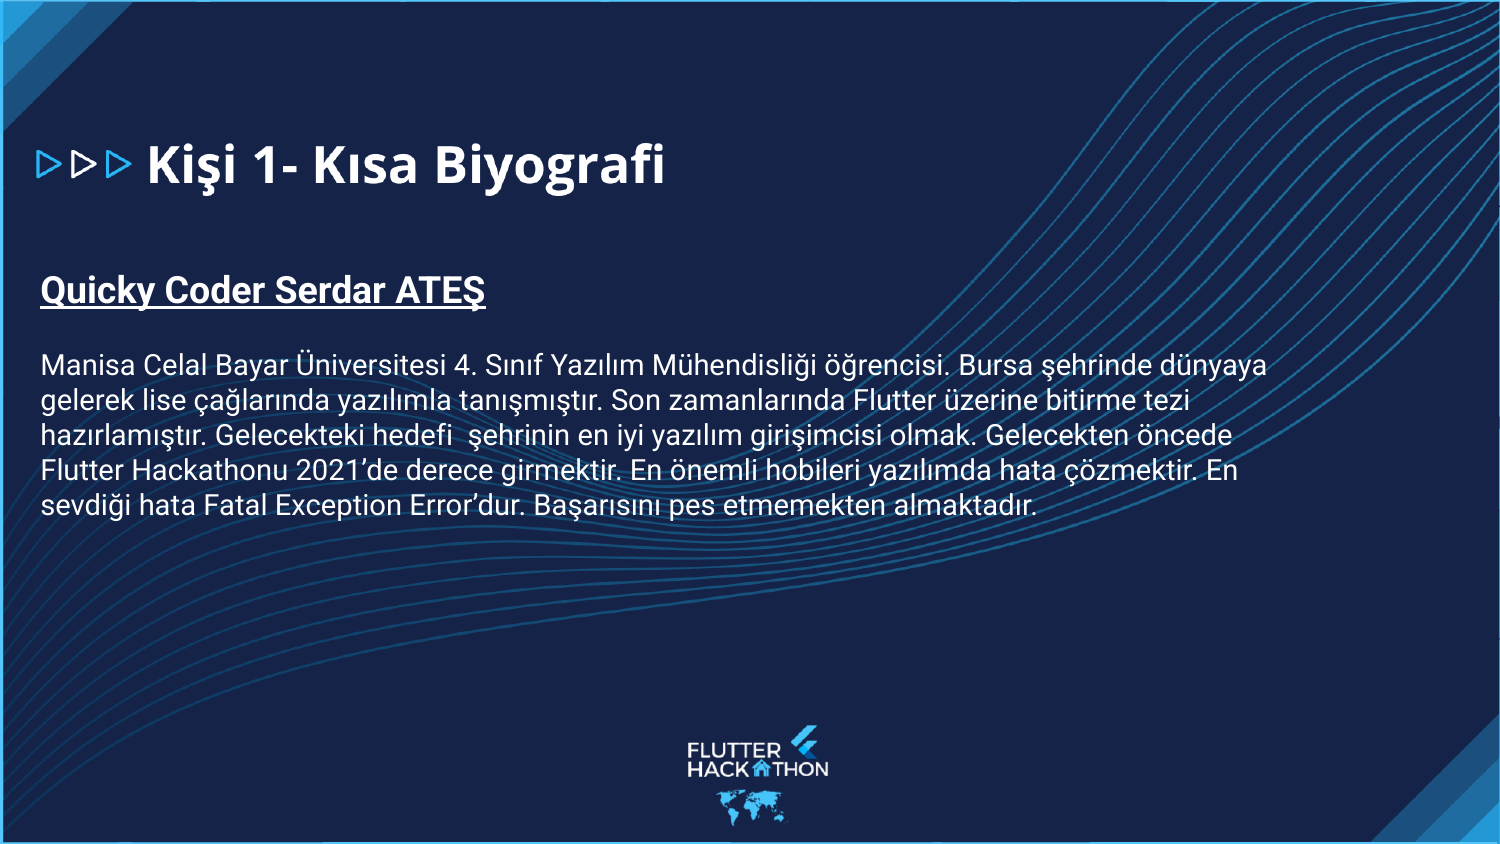

Quicky Coder Serdar ATEŞ

Manisa Celal Bayar Üniversitesi 4. Sınıf Yazılım Mühendisliği öğrencisi. Bursa şehrinde dünyaya gelerek lise çağlarında yazılımla tanışmıştır. Son zamanlarında Flutter üzerine bitirme tezi hazırlamıştır. Gelecekteki hedefi  şehrinin en iyi yazılım girişimcisi olmak. Gelecekten öncede Flutter Hackathonu 2021’de derece girmektir. En önemli hobileri yazılımda hata çözmektir. En sevdiği hata Fatal Exception Error’dur. Başarısını pes etmemekten almaktadır.